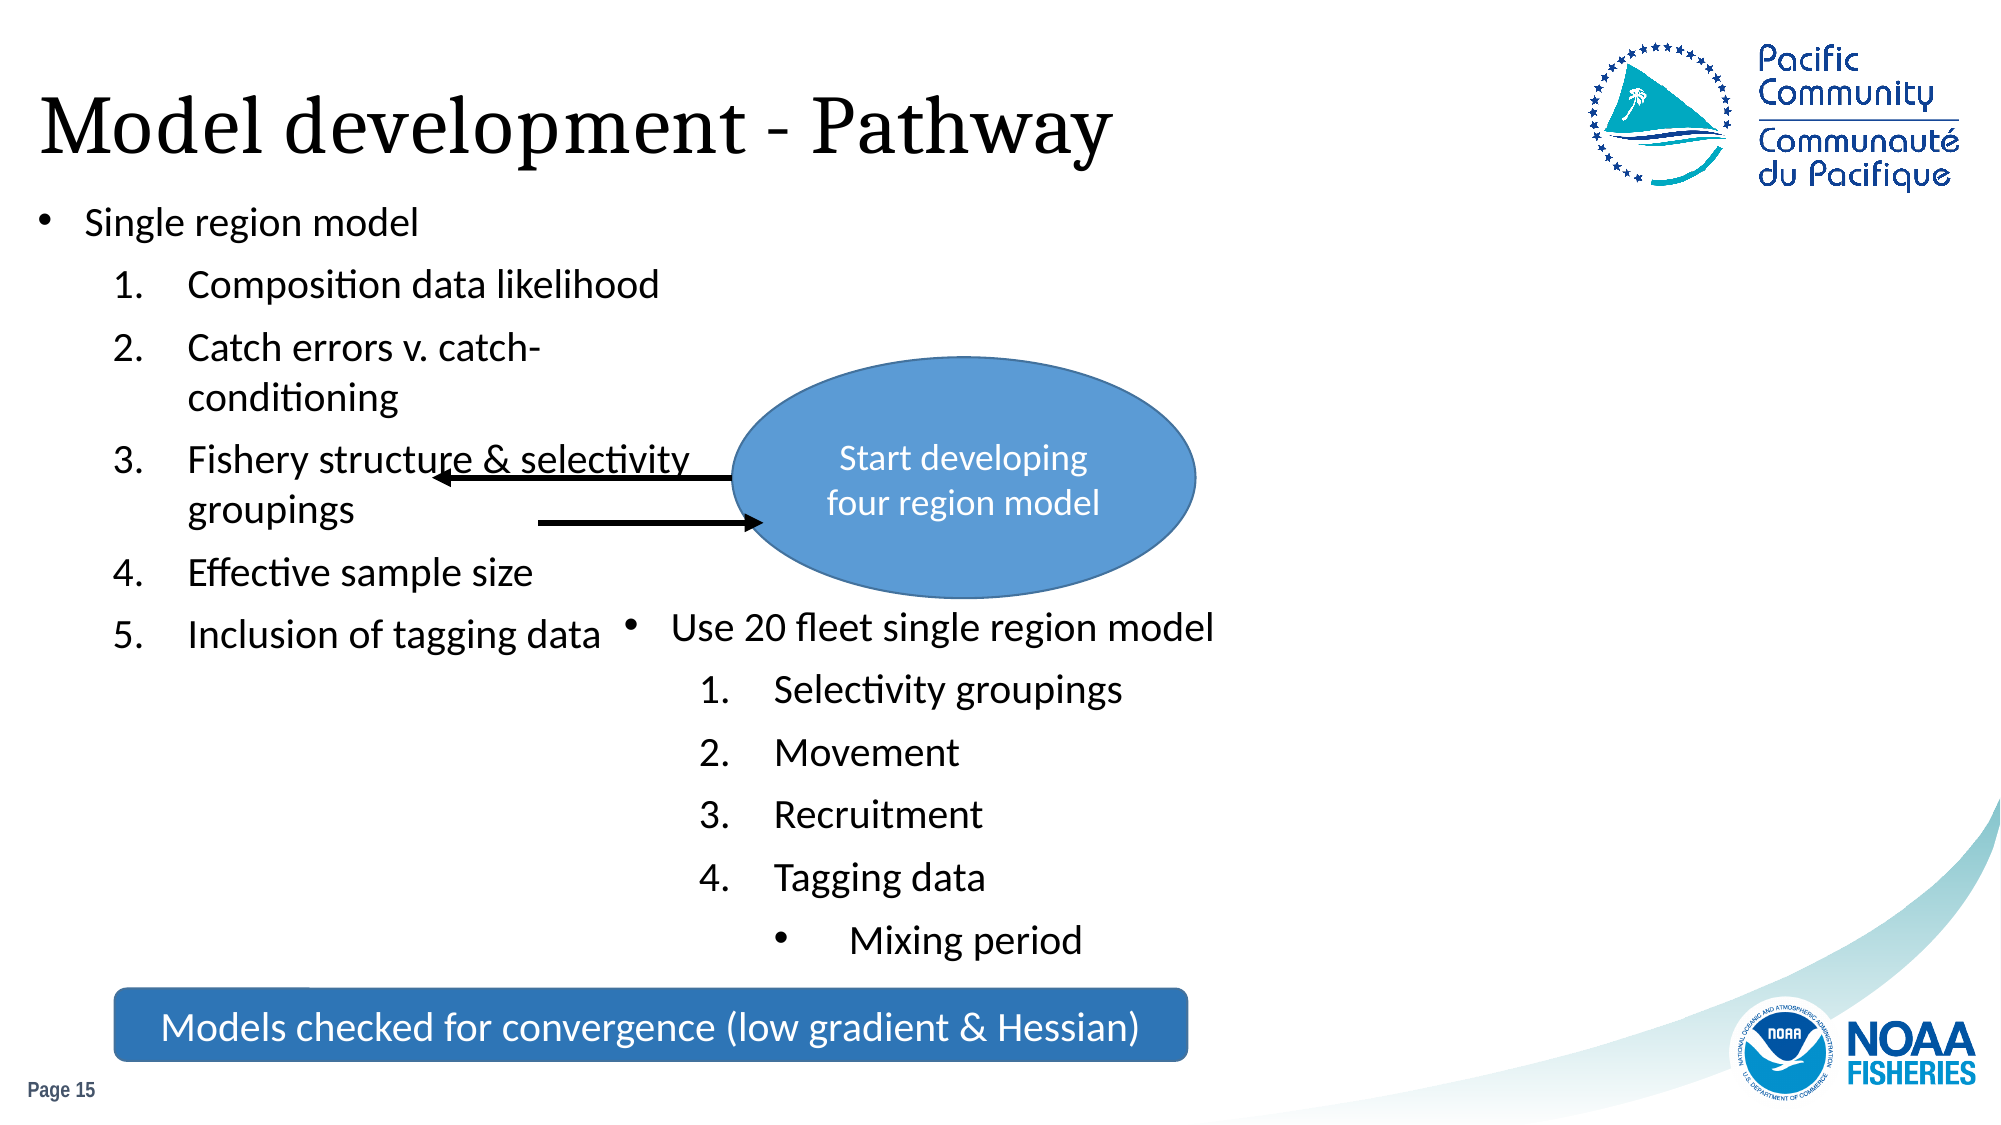

Model development - Pathway
Single region model
Composition data likelihood
Catch errors v. catch-conditioning
Fishery structure & selectivity groupings
Effective sample size
Inclusion of tagging data

Start developing four region model
Use 20 fleet single region model
Selectivity groupings
Movement
Recruitment
Tagging data
Mixing period

Models checked for convergence (low gradient & Hessian)